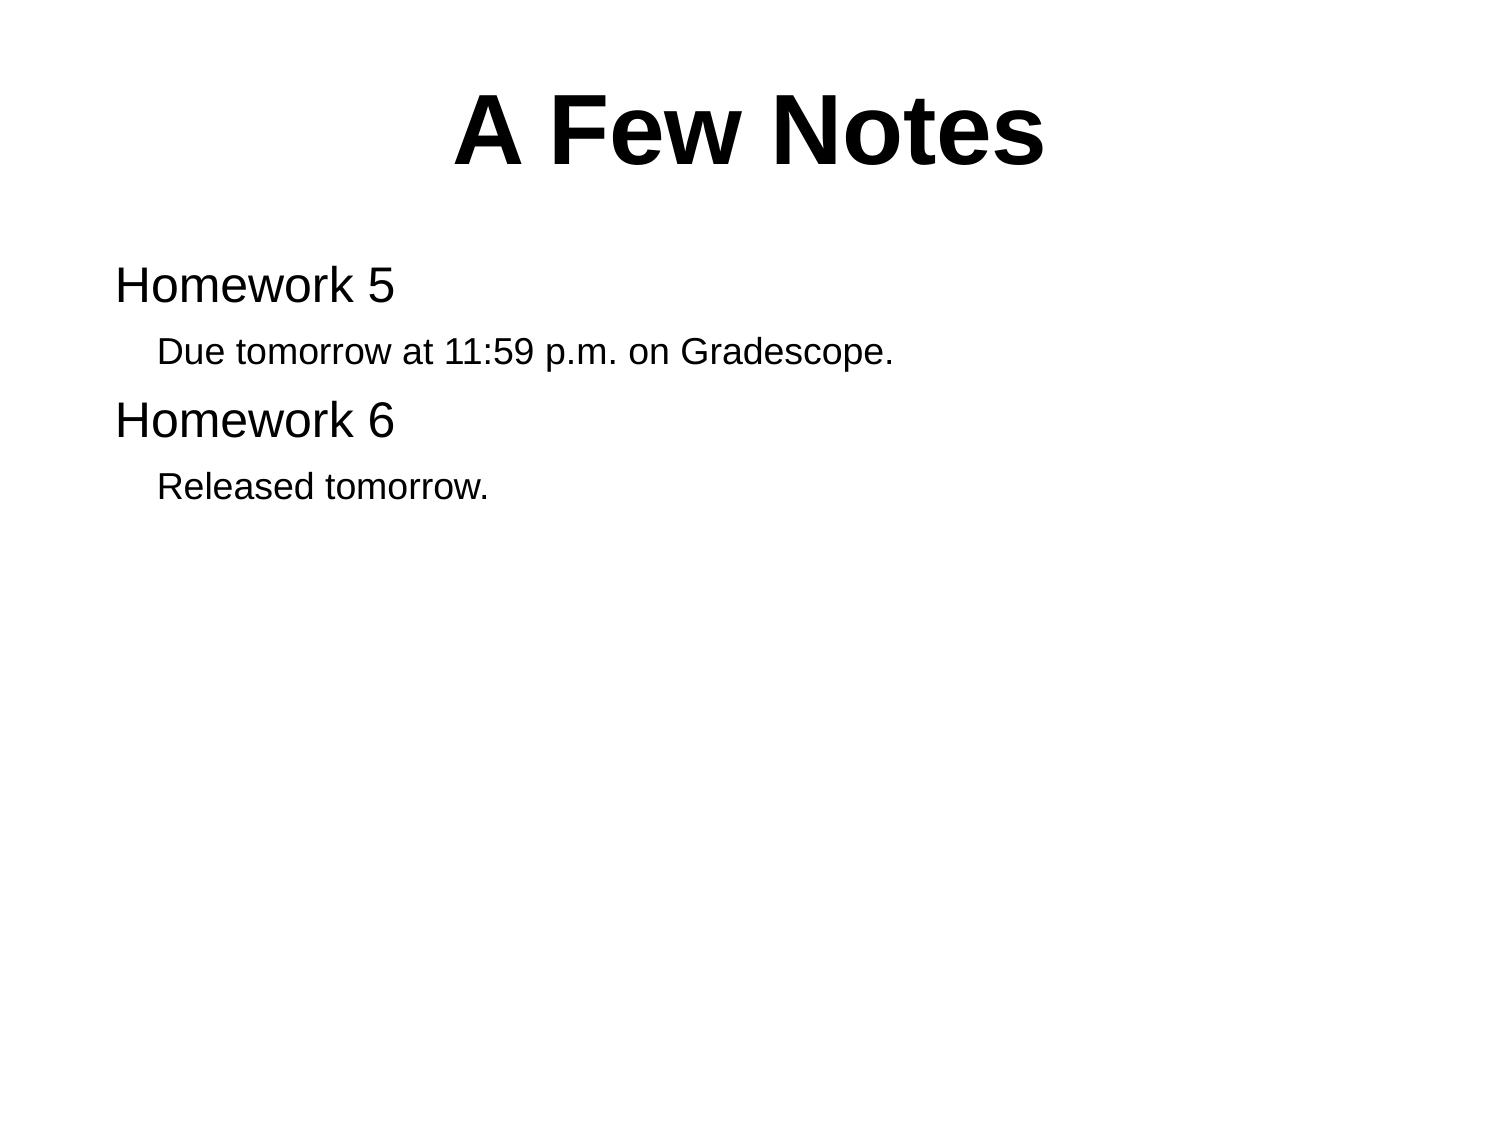

A Few Notes
Homework 5

    Due tomorrow at 11:59 p.m. on Gradescope.

Homework 6

    Released tomorrow.